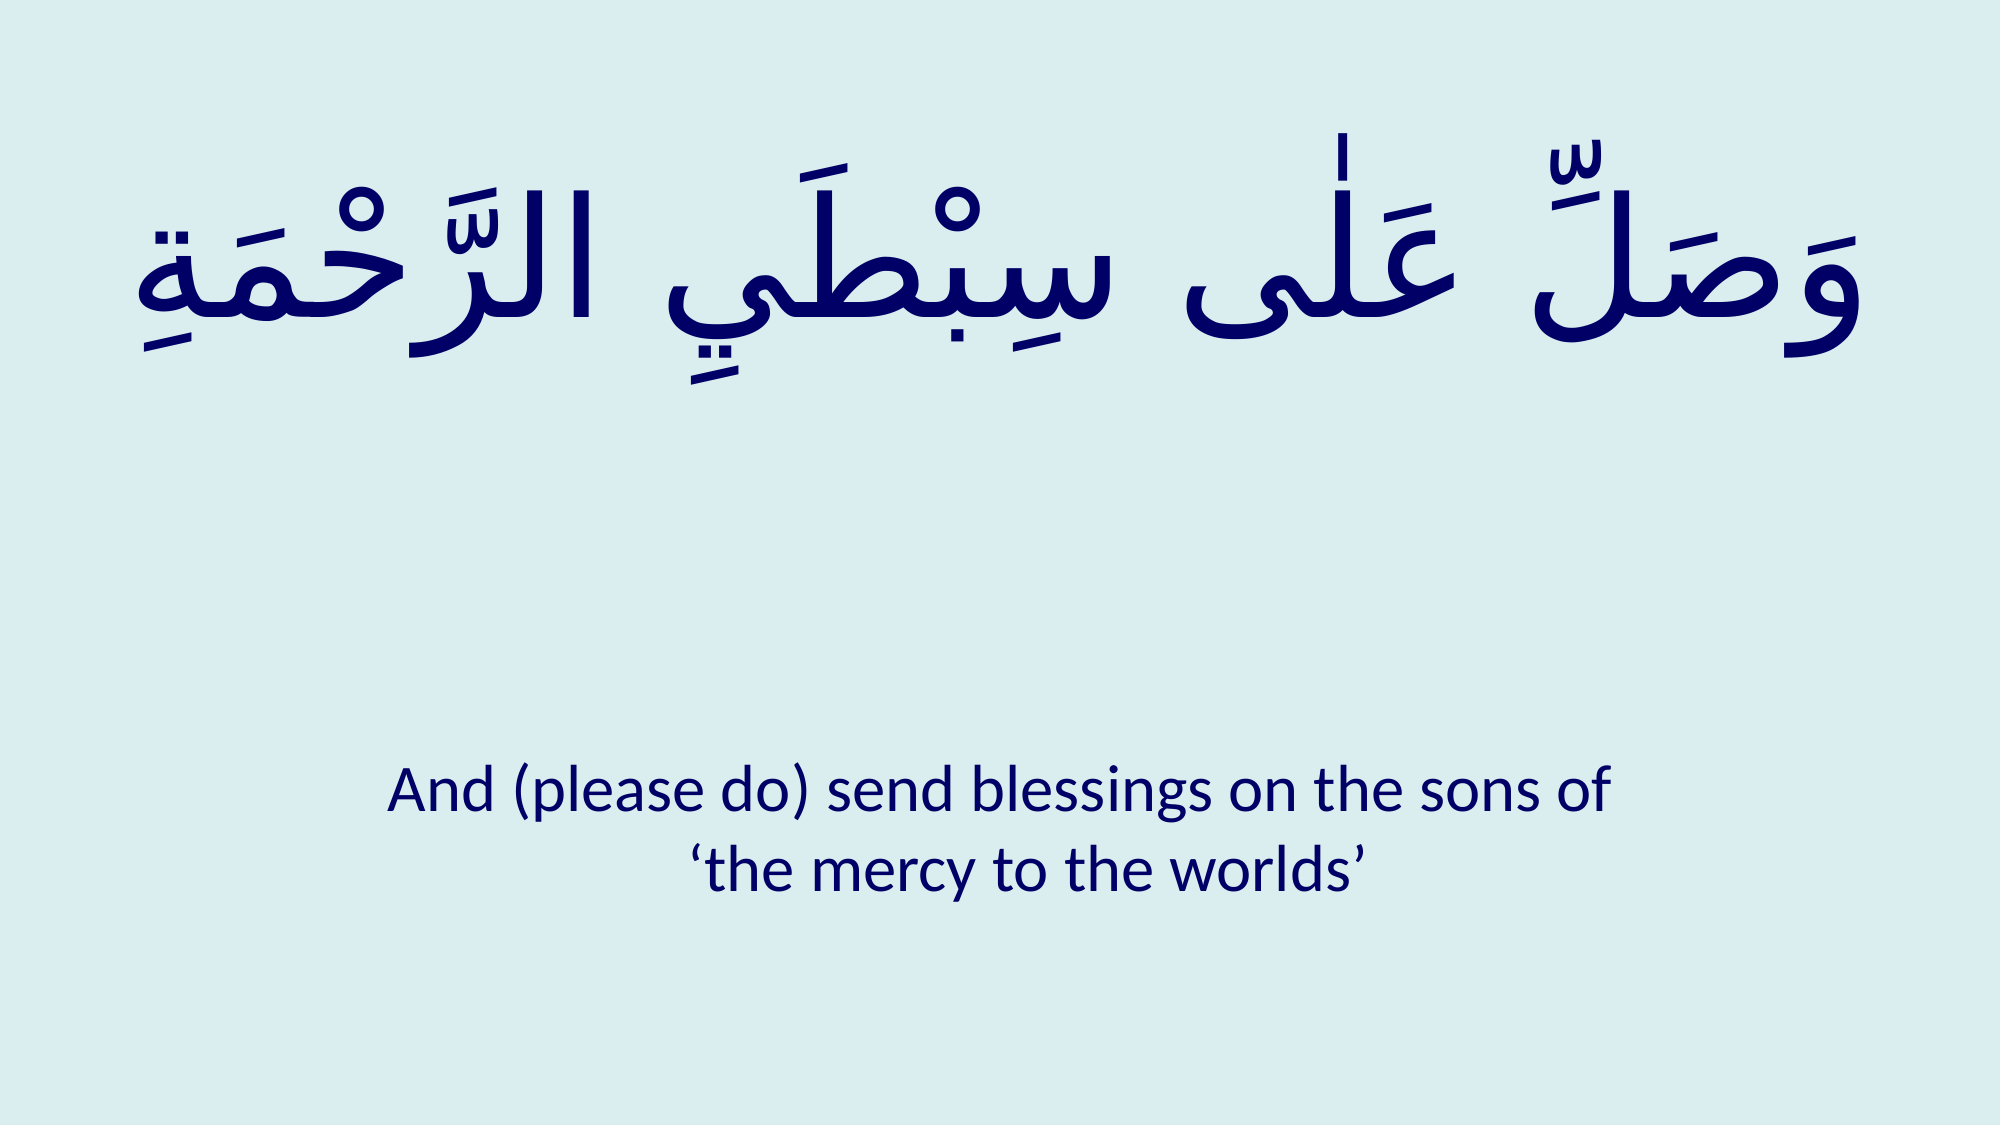

# وَصَلِّ عَلٰى سِبْطَيِ الرَّحْمَةِ
And (please do) send blessings on the sons of ‘the mercy to the worlds’